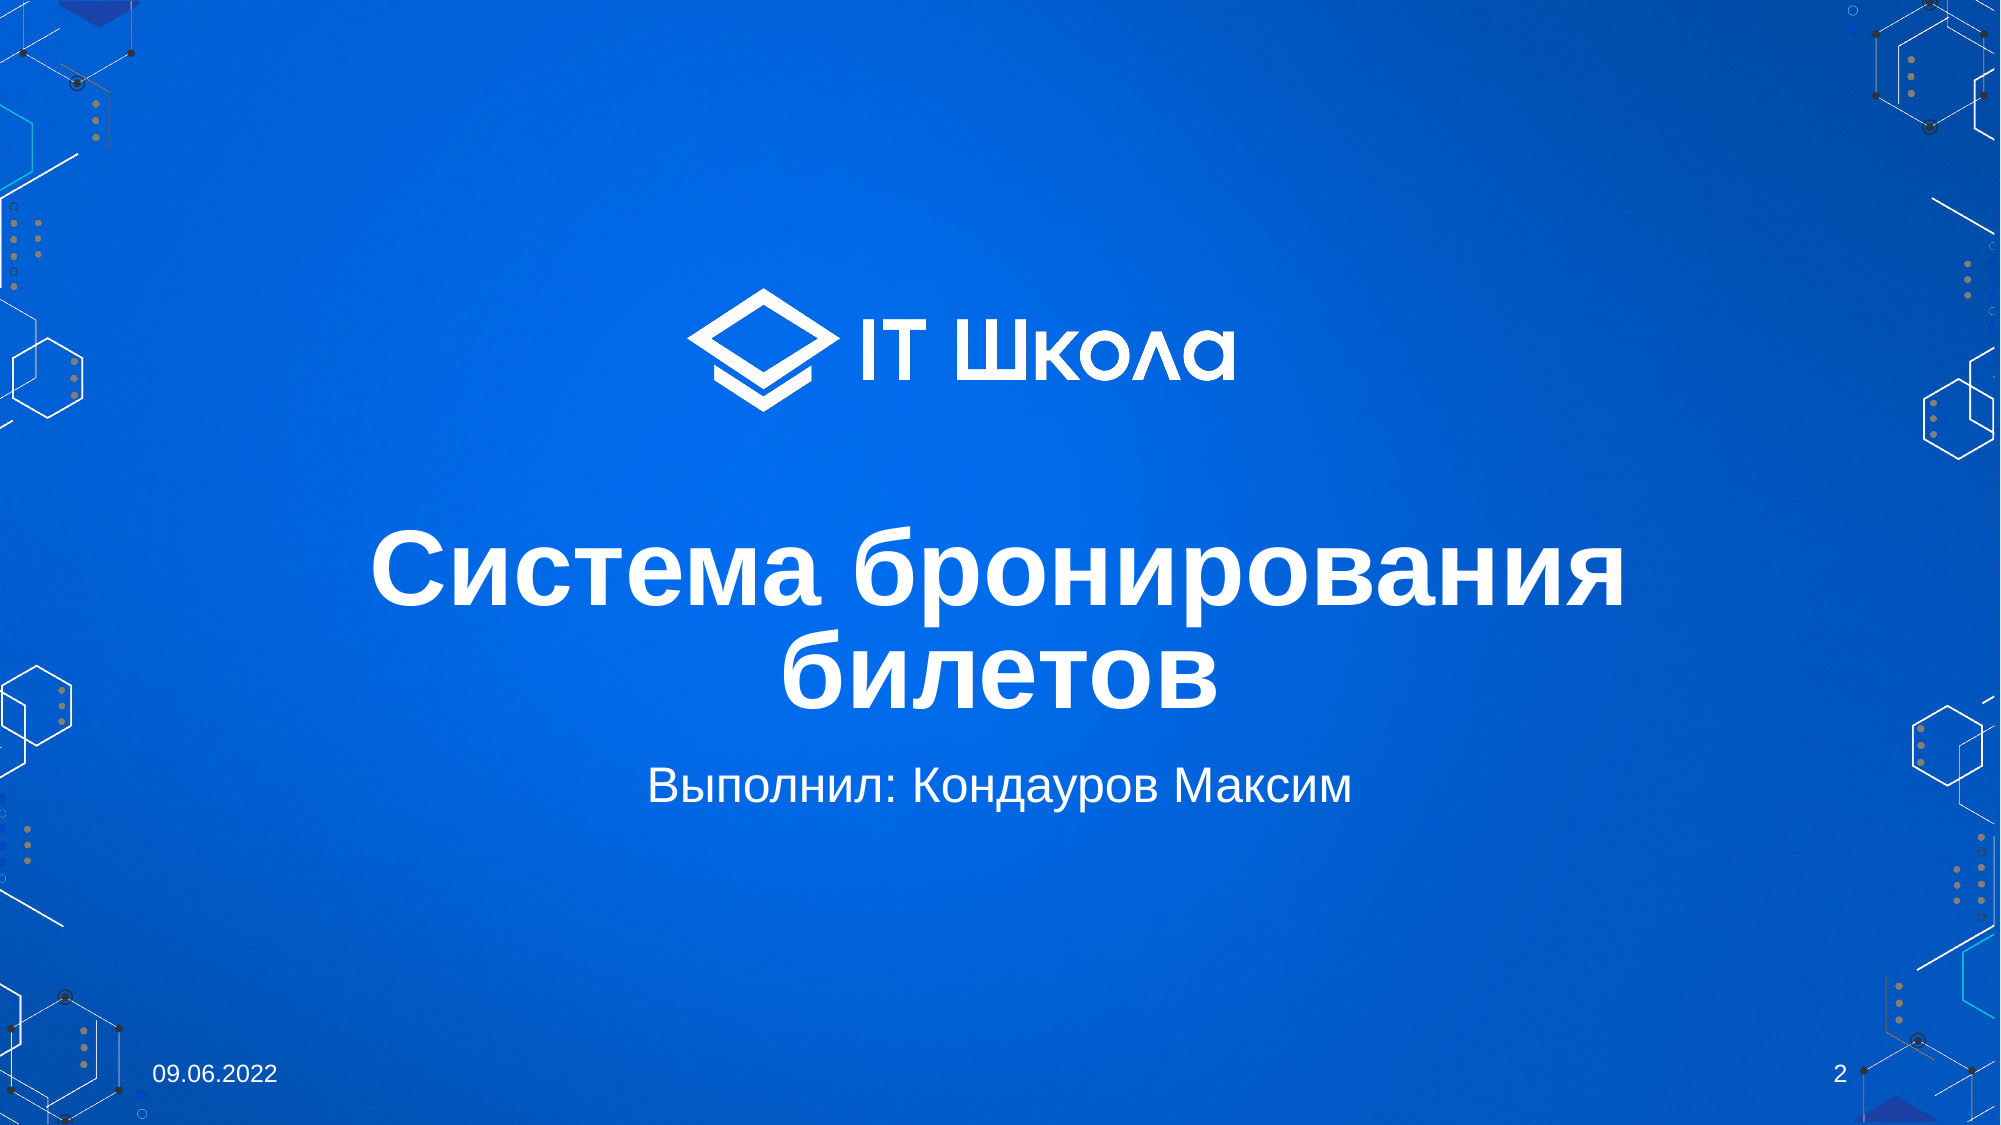

# Система бронирования билетов
Выполнил: Кондауров Максим
09.06.2022
2